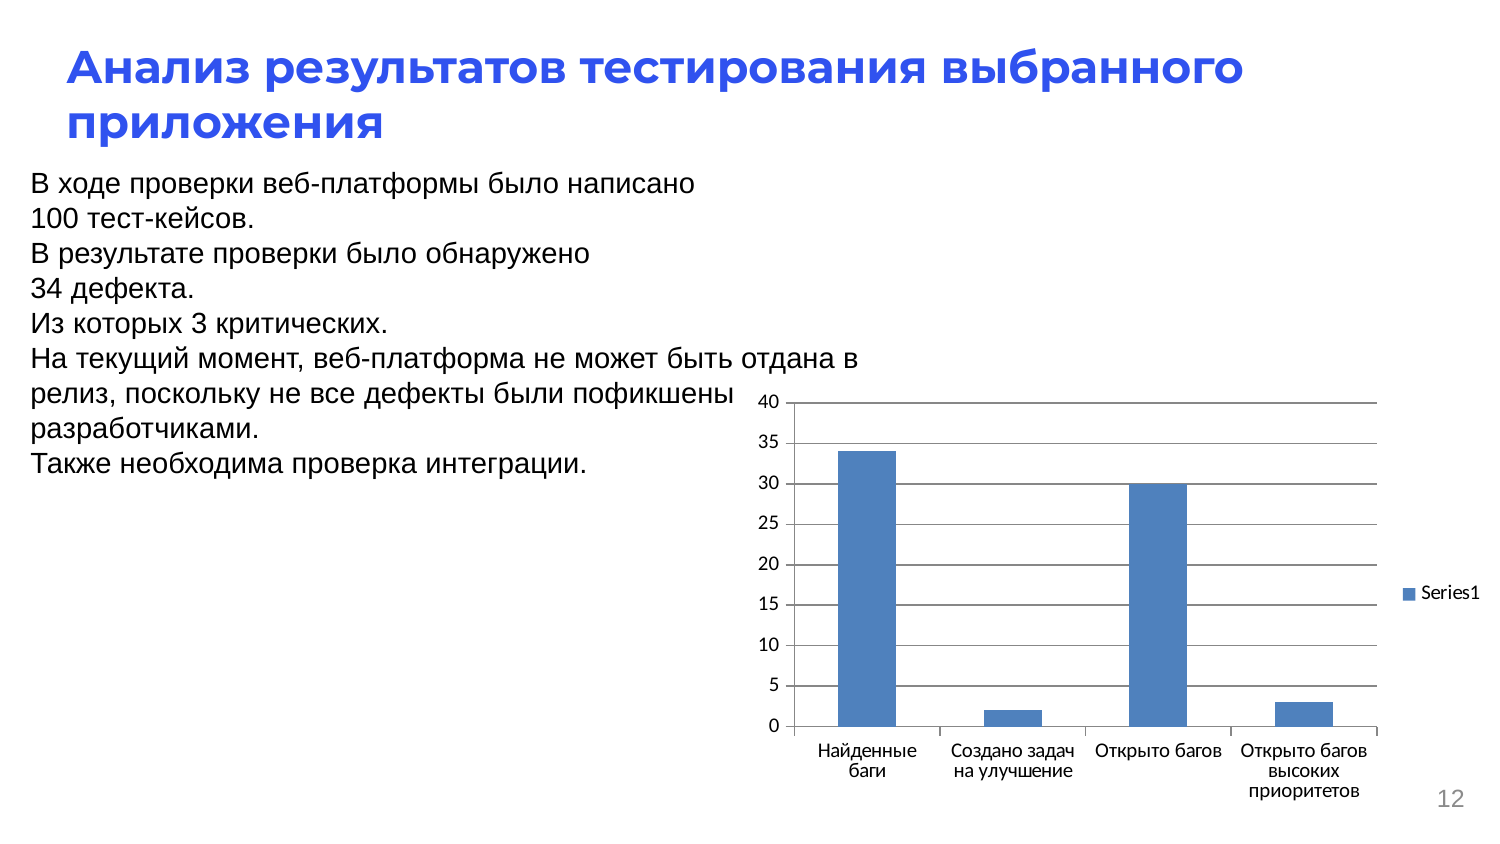

# Анализ результатов тестирования выбранного приложения
В ходе проверки веб-платформы было написано
100 тест-кейсов.
В результате проверки было обнаружено
34 дефекта.
Из которых 3 критических.
На текущий момент, веб-платформа не может быть отдана в релиз, поскольку не все дефекты были пофикшены разработчиками.
Также необходима проверка интеграции.

### Chart

| Category |  |
|---|---|
| Найденные баги | 34.0 |
| Создано задач на улучшение | 2.0 |
| Открыто багов | 30.0 |
| Открыто багов высоких приоритетов | 3.0 |
12